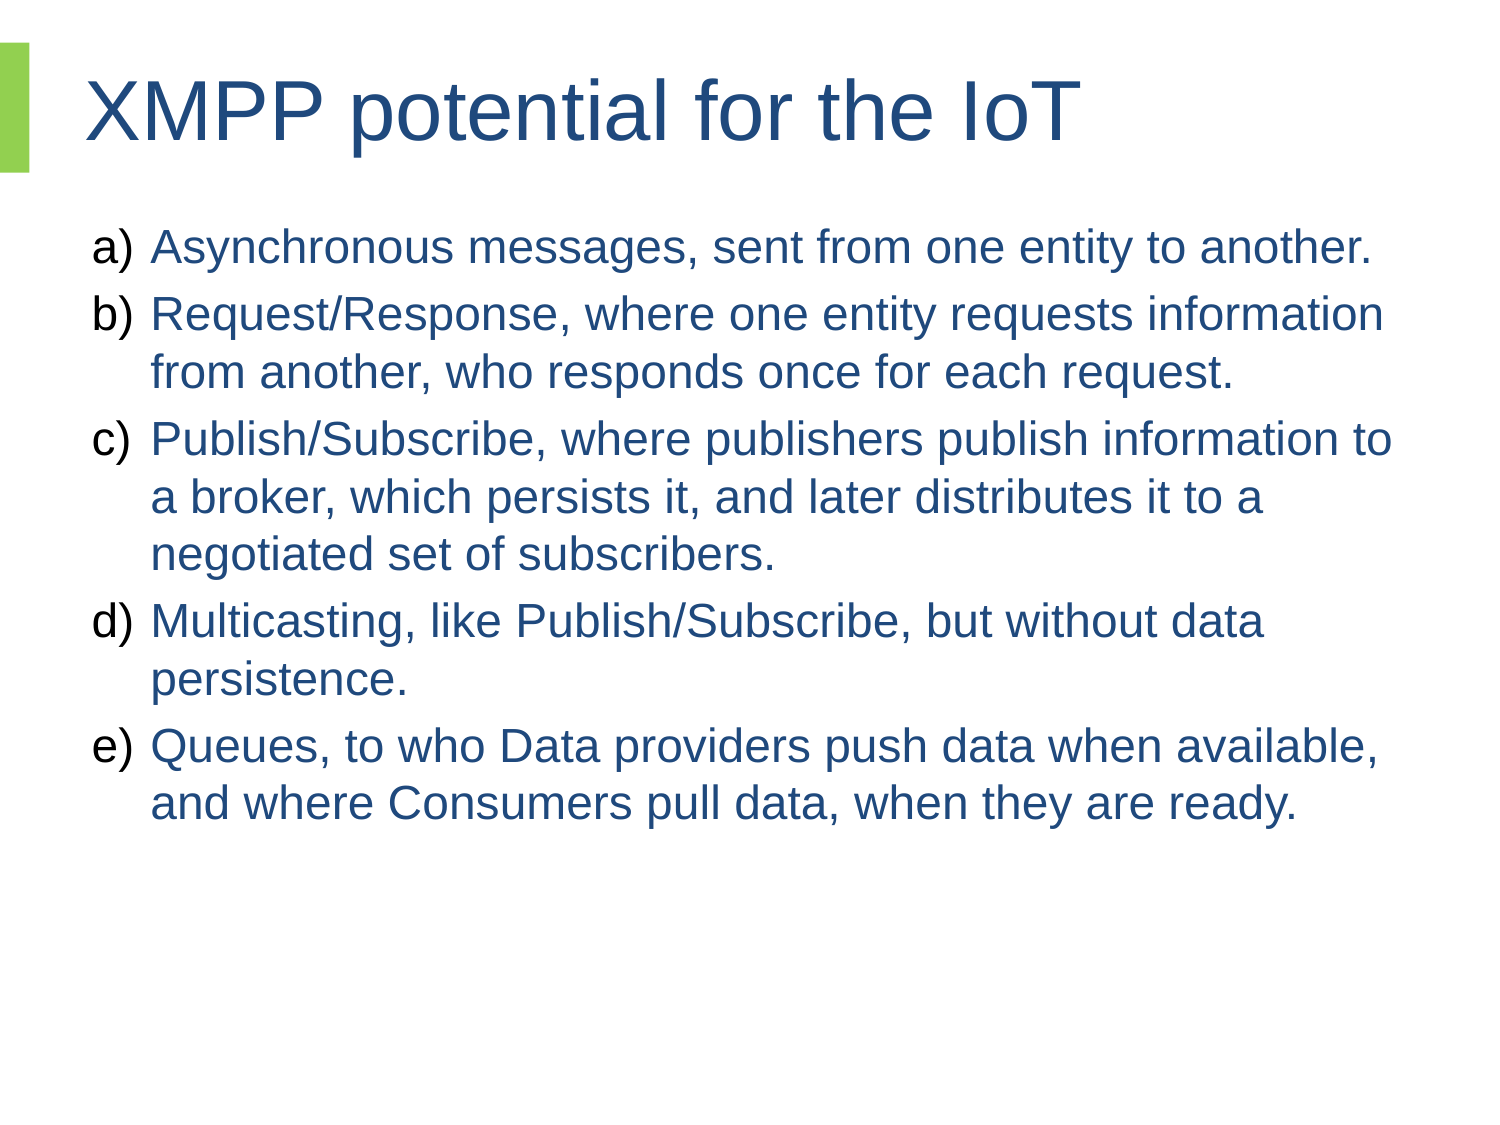

# XMPP potential for the IoT
Asynchronous messages, sent from one entity to another.
Request/Response, where one entity requests information from another, who responds once for each request.
Publish/Subscribe, where publishers publish information to a broker, which persists it, and later distributes it to a negotiated set of subscribers.
Multicasting, like Publish/Subscribe, but without data persistence.
Queues, to who Data providers push data when available, and where Consumers pull data, when they are ready.